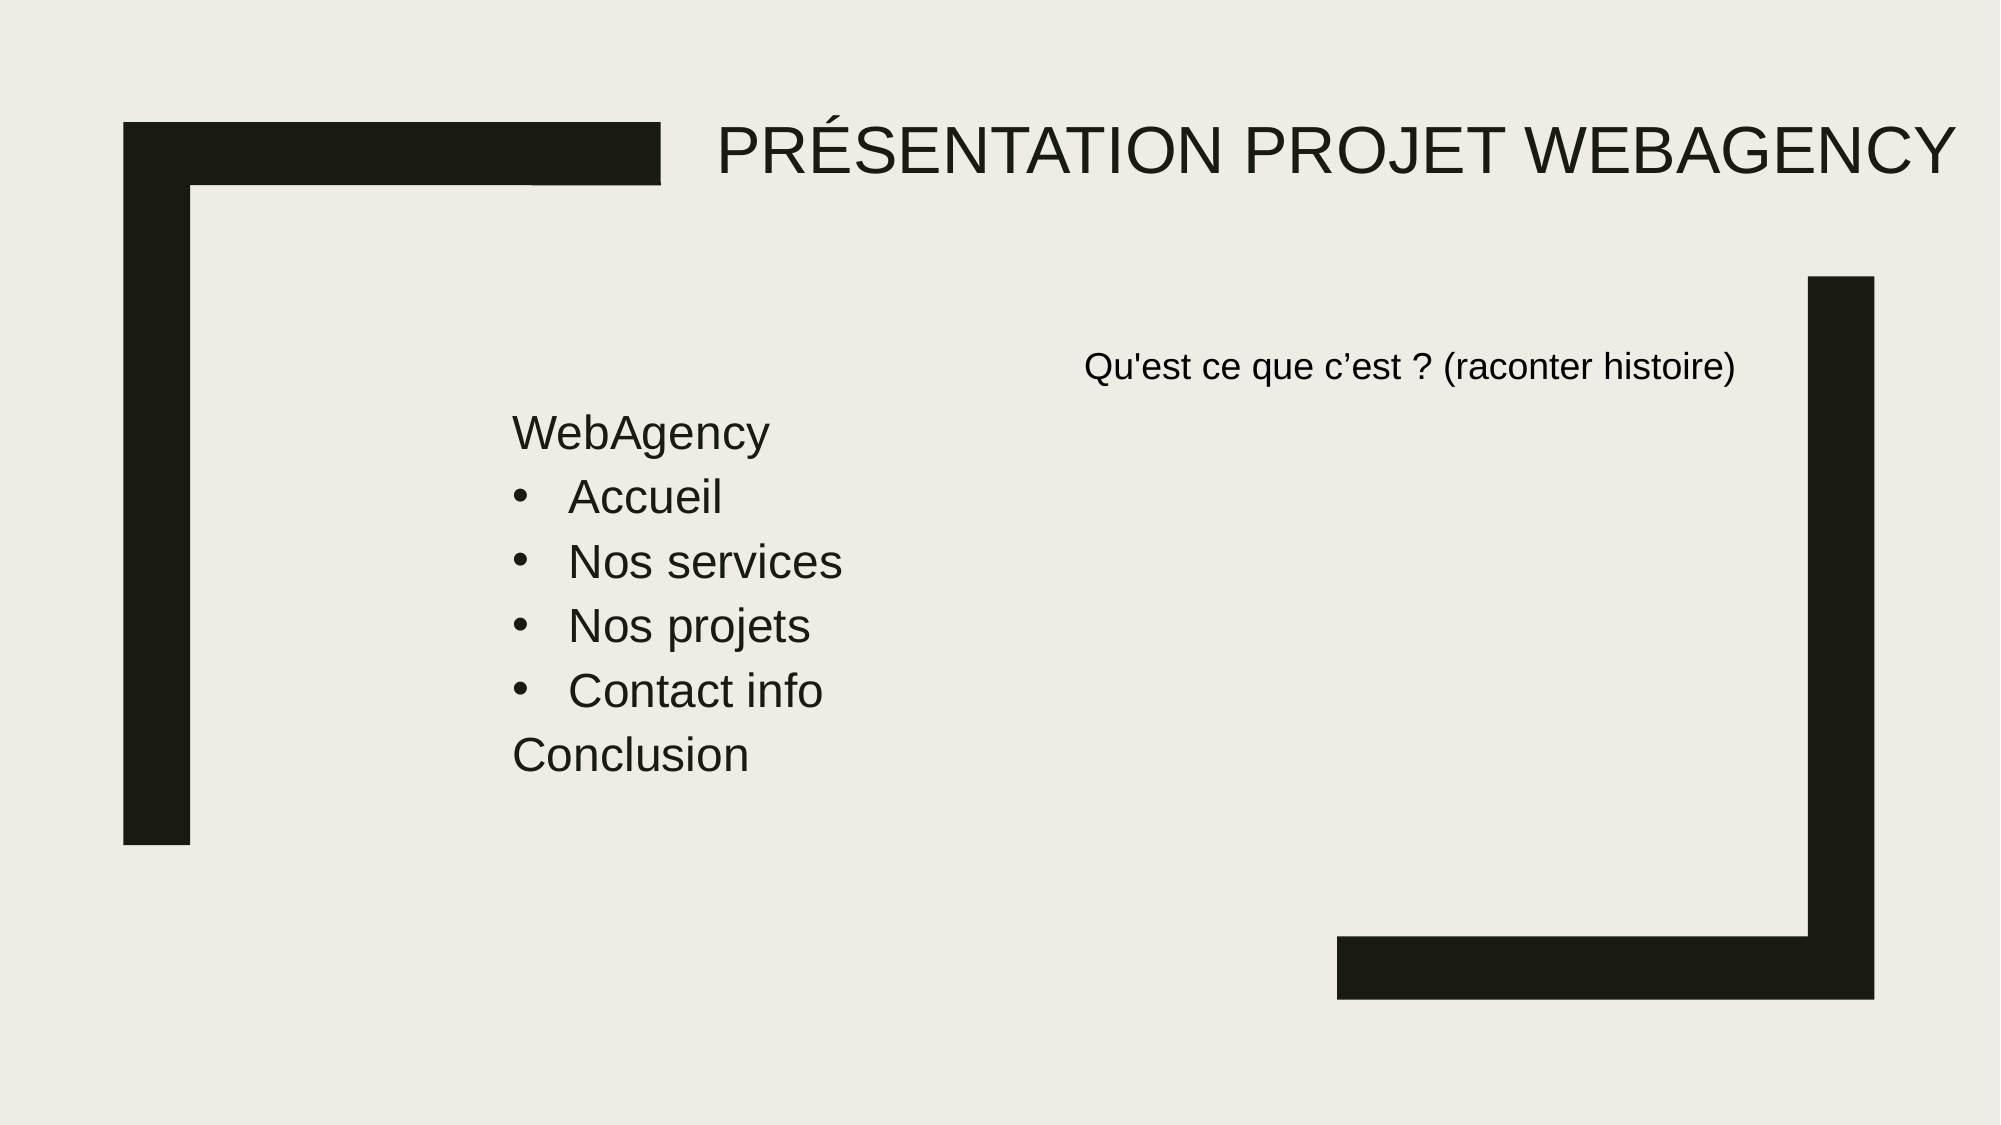

# Présentation projet WEBAGENCY
Qu'est ce que c’est ? (raconter histoire)

WebAgency
Accueil
Nos services
Nos projets
Contact info
Conclusion